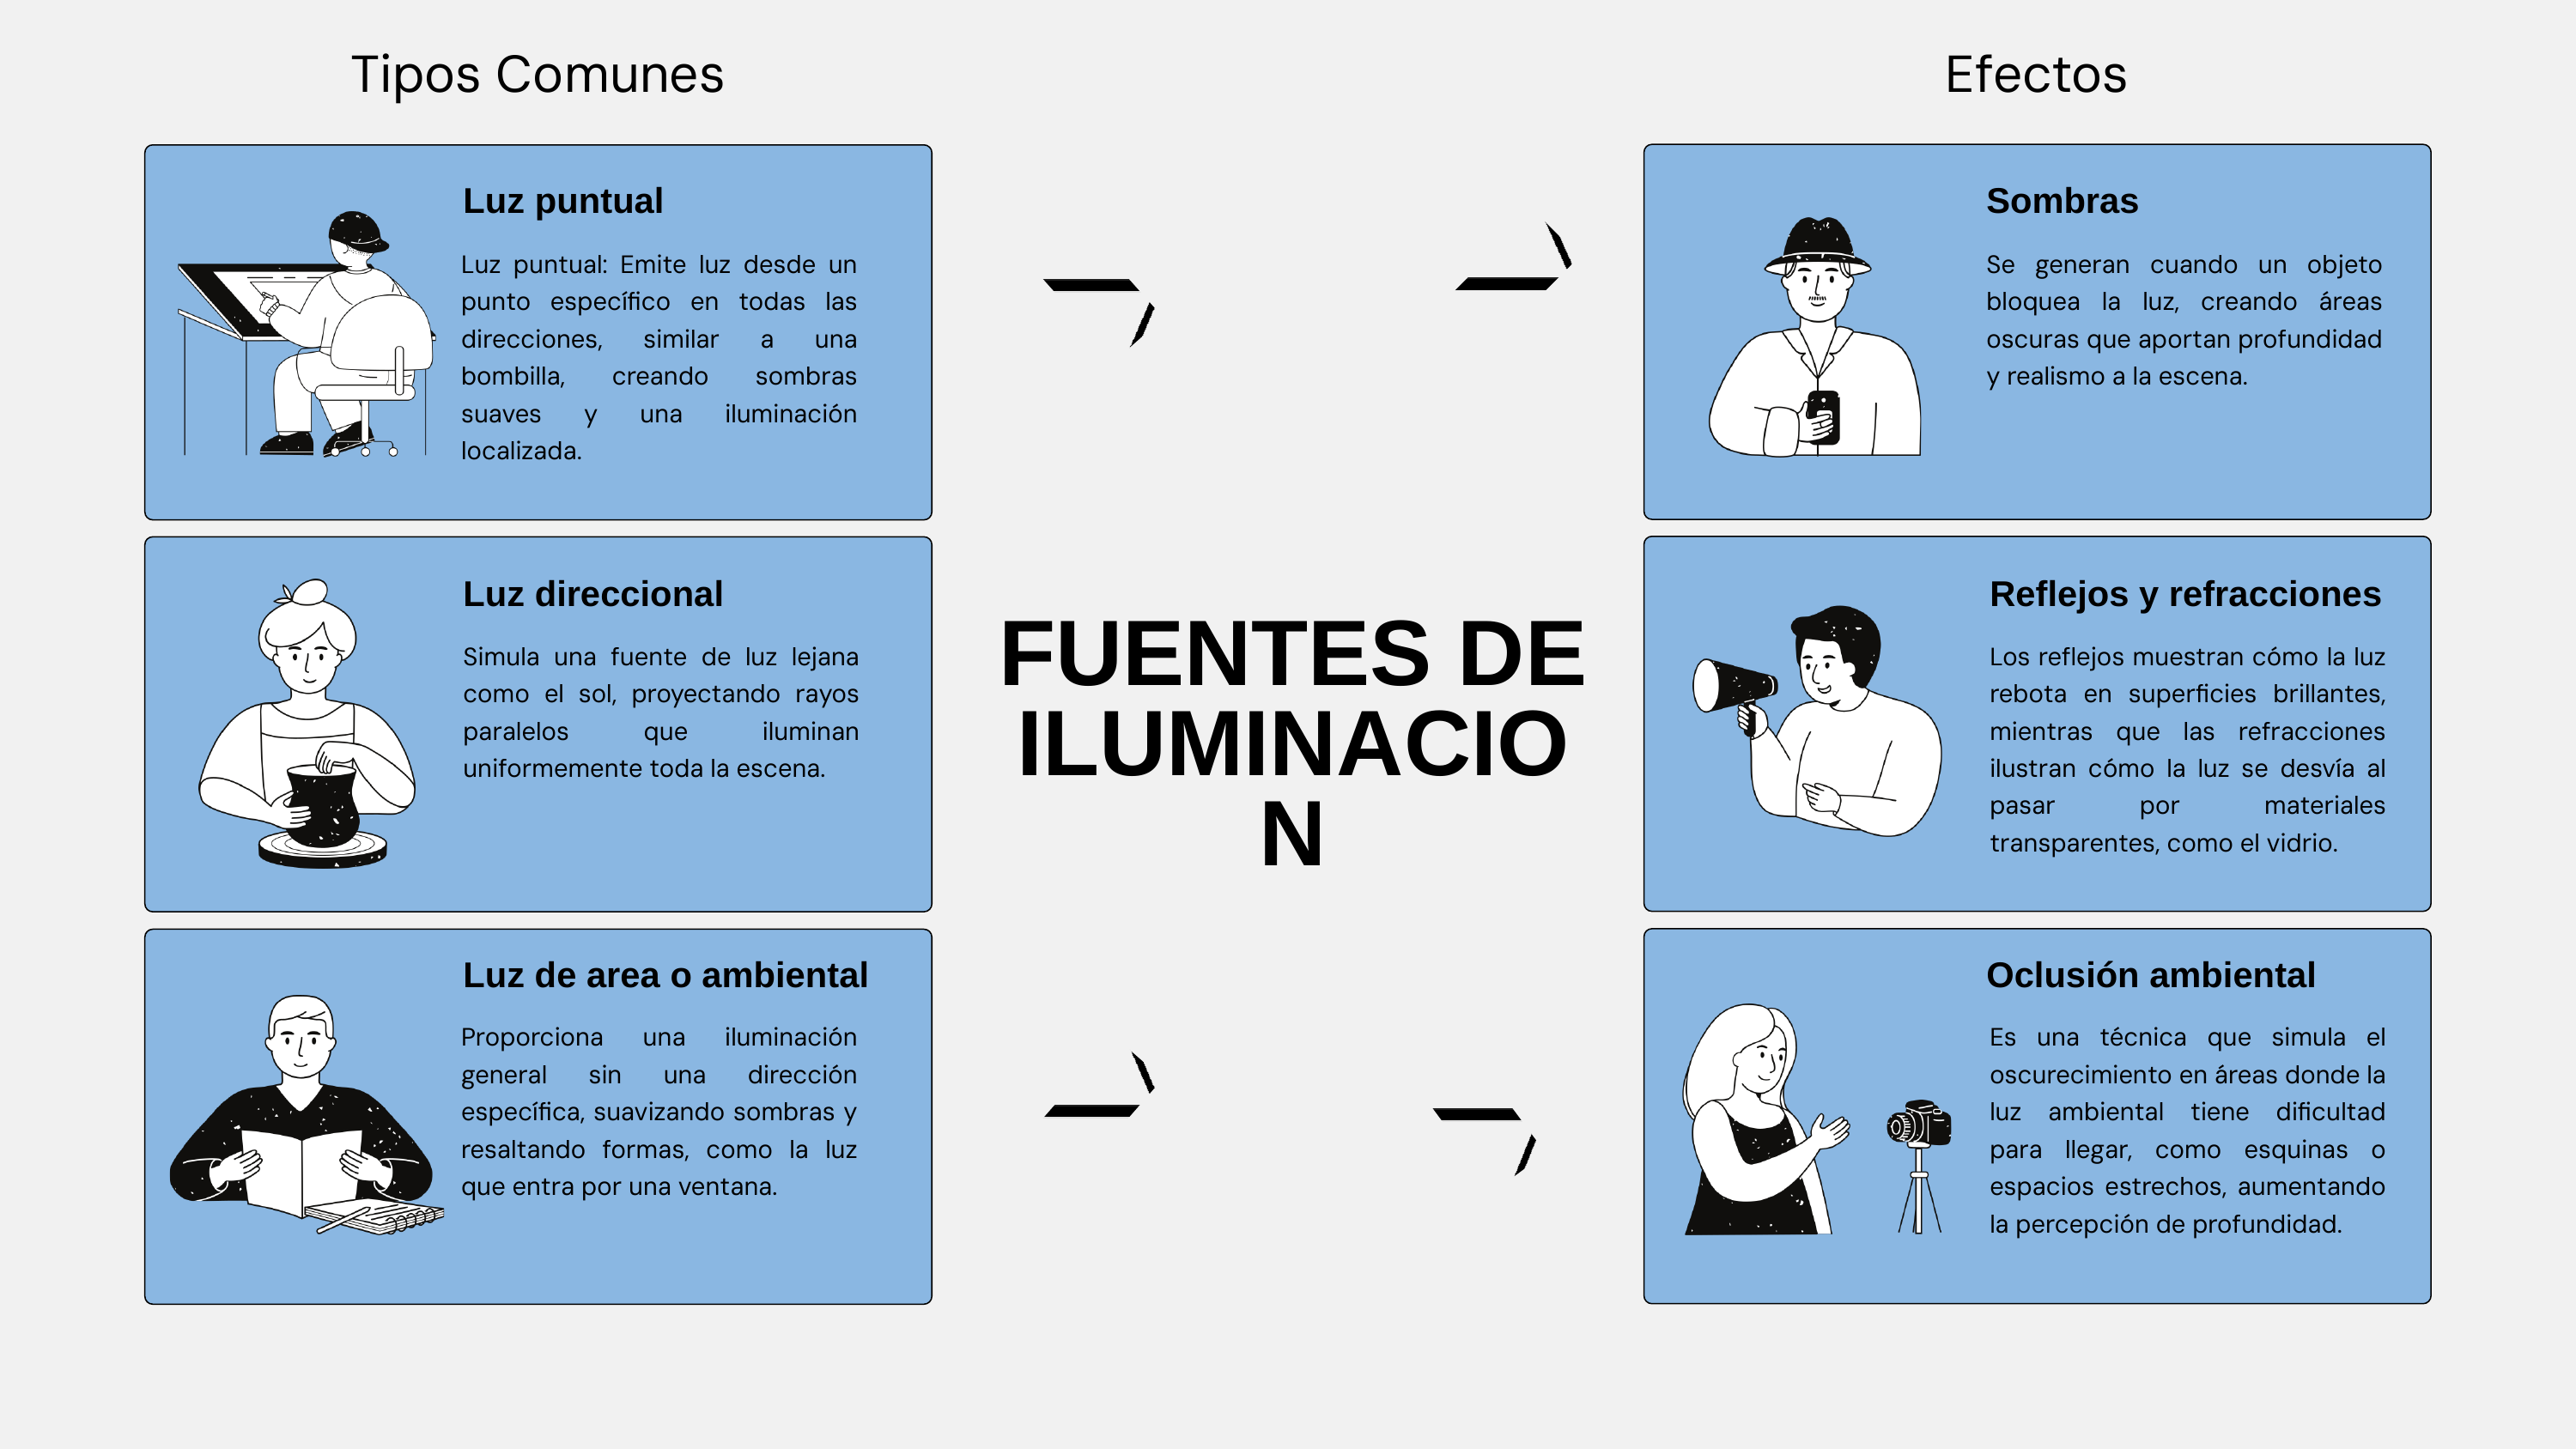

Tipos Comunes
Efectos

Luz puntual
Sombras

Luz puntual: Emite luz desde un punto específico en todas las direcciones, similar a una bombilla, creando sombras suaves y una iluminación localizada. ​
Se generan cuando un objeto bloquea la luz, creando áreas oscuras que aportan profundidad y realismo a la escena. ​

Luz direccional
Reflejos y refracciones

FUENTES DE ILUMINACION
Simula una fuente de luz lejana como el sol, proyectando rayos paralelos que iluminan uniformemente toda la escena.
Los reflejos muestran cómo la luz rebota en superficies brillantes, mientras que las refracciones ilustran cómo la luz se desvía al pasar por materiales transparentes, como el vidrio. ​

Luz de area o ambiental
Oclusión ambiental

Proporciona una iluminación general sin una dirección específica, suavizando sombras y resaltando formas, como la luz que entra por una ventana.
Es una técnica que simula el oscurecimiento en áreas donde la luz ambiental tiene dificultad para llegar, como esquinas o espacios estrechos, aumentando la percepción de profundidad. ​